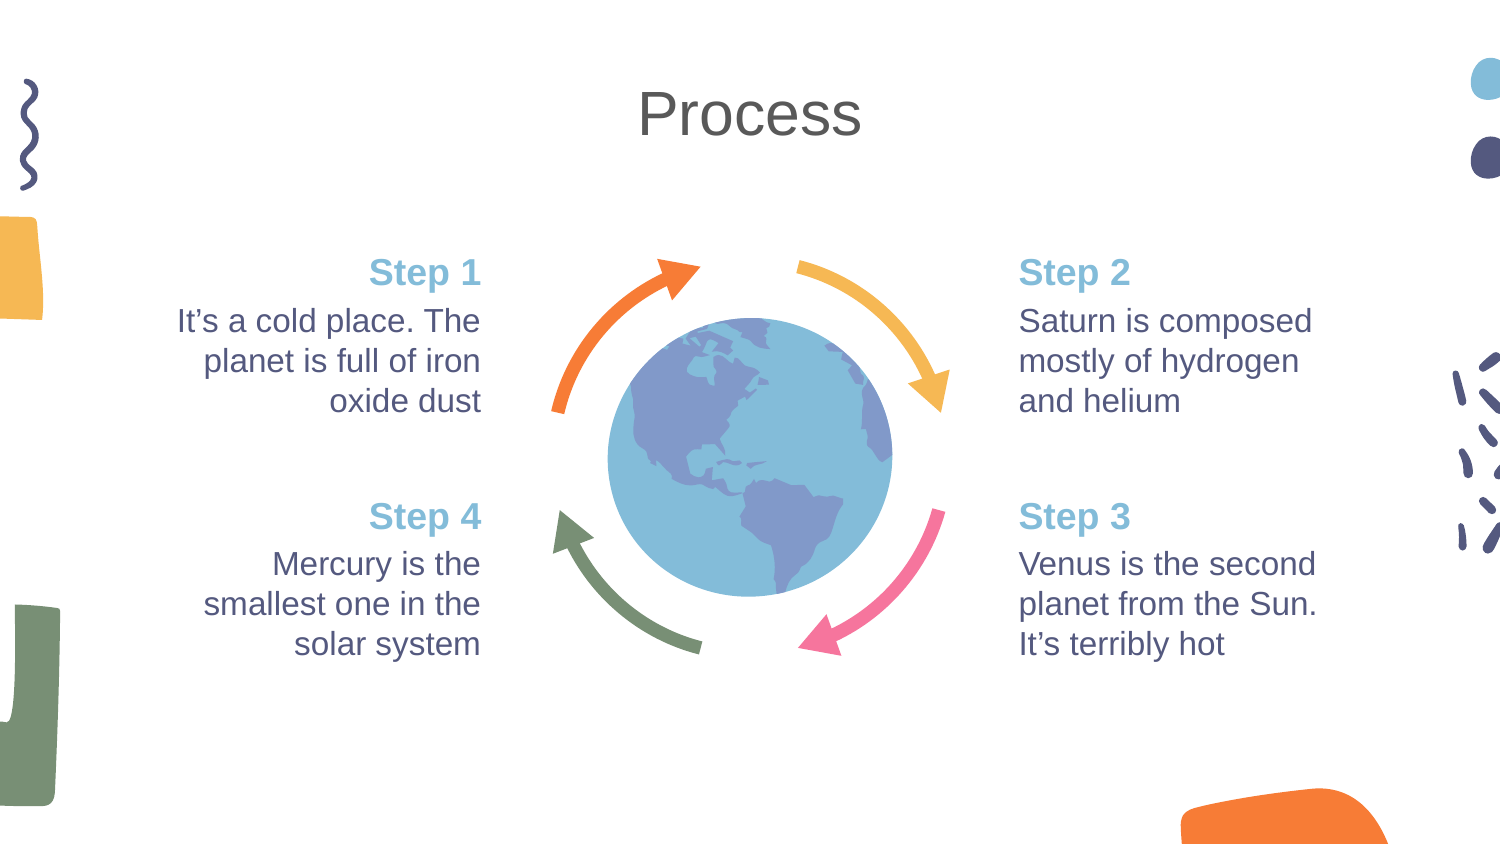

# Process
Step 1
Step 2

It’s a cold place. The planet is full of iron oxide dust
Saturn is composed mostly of hydrogen and helium

Step 4
Step 3

Mercury is the smallest one in the solar system
Venus is the second planet from the Sun. It’s terribly hot